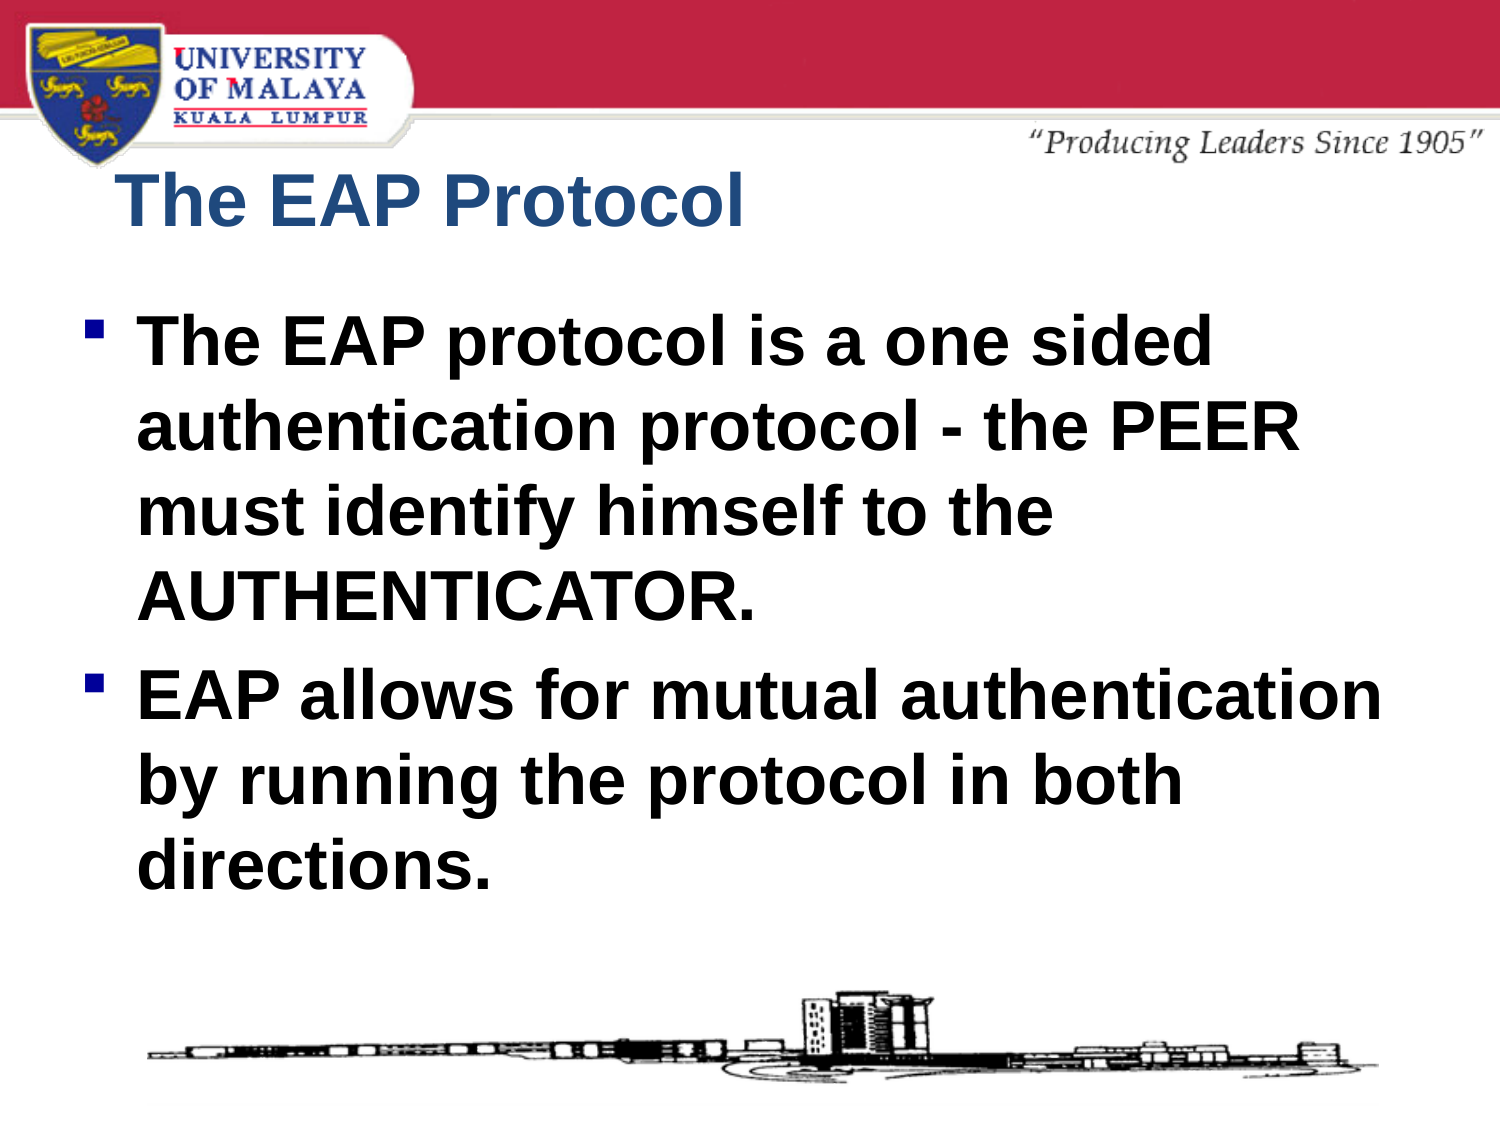

# The EAP Protocol
The EAP protocol is a one sided authentication protocol - the PEER must identify himself to the AUTHENTICATOR.
EAP allows for mutual authentication by running the protocol in both directions.